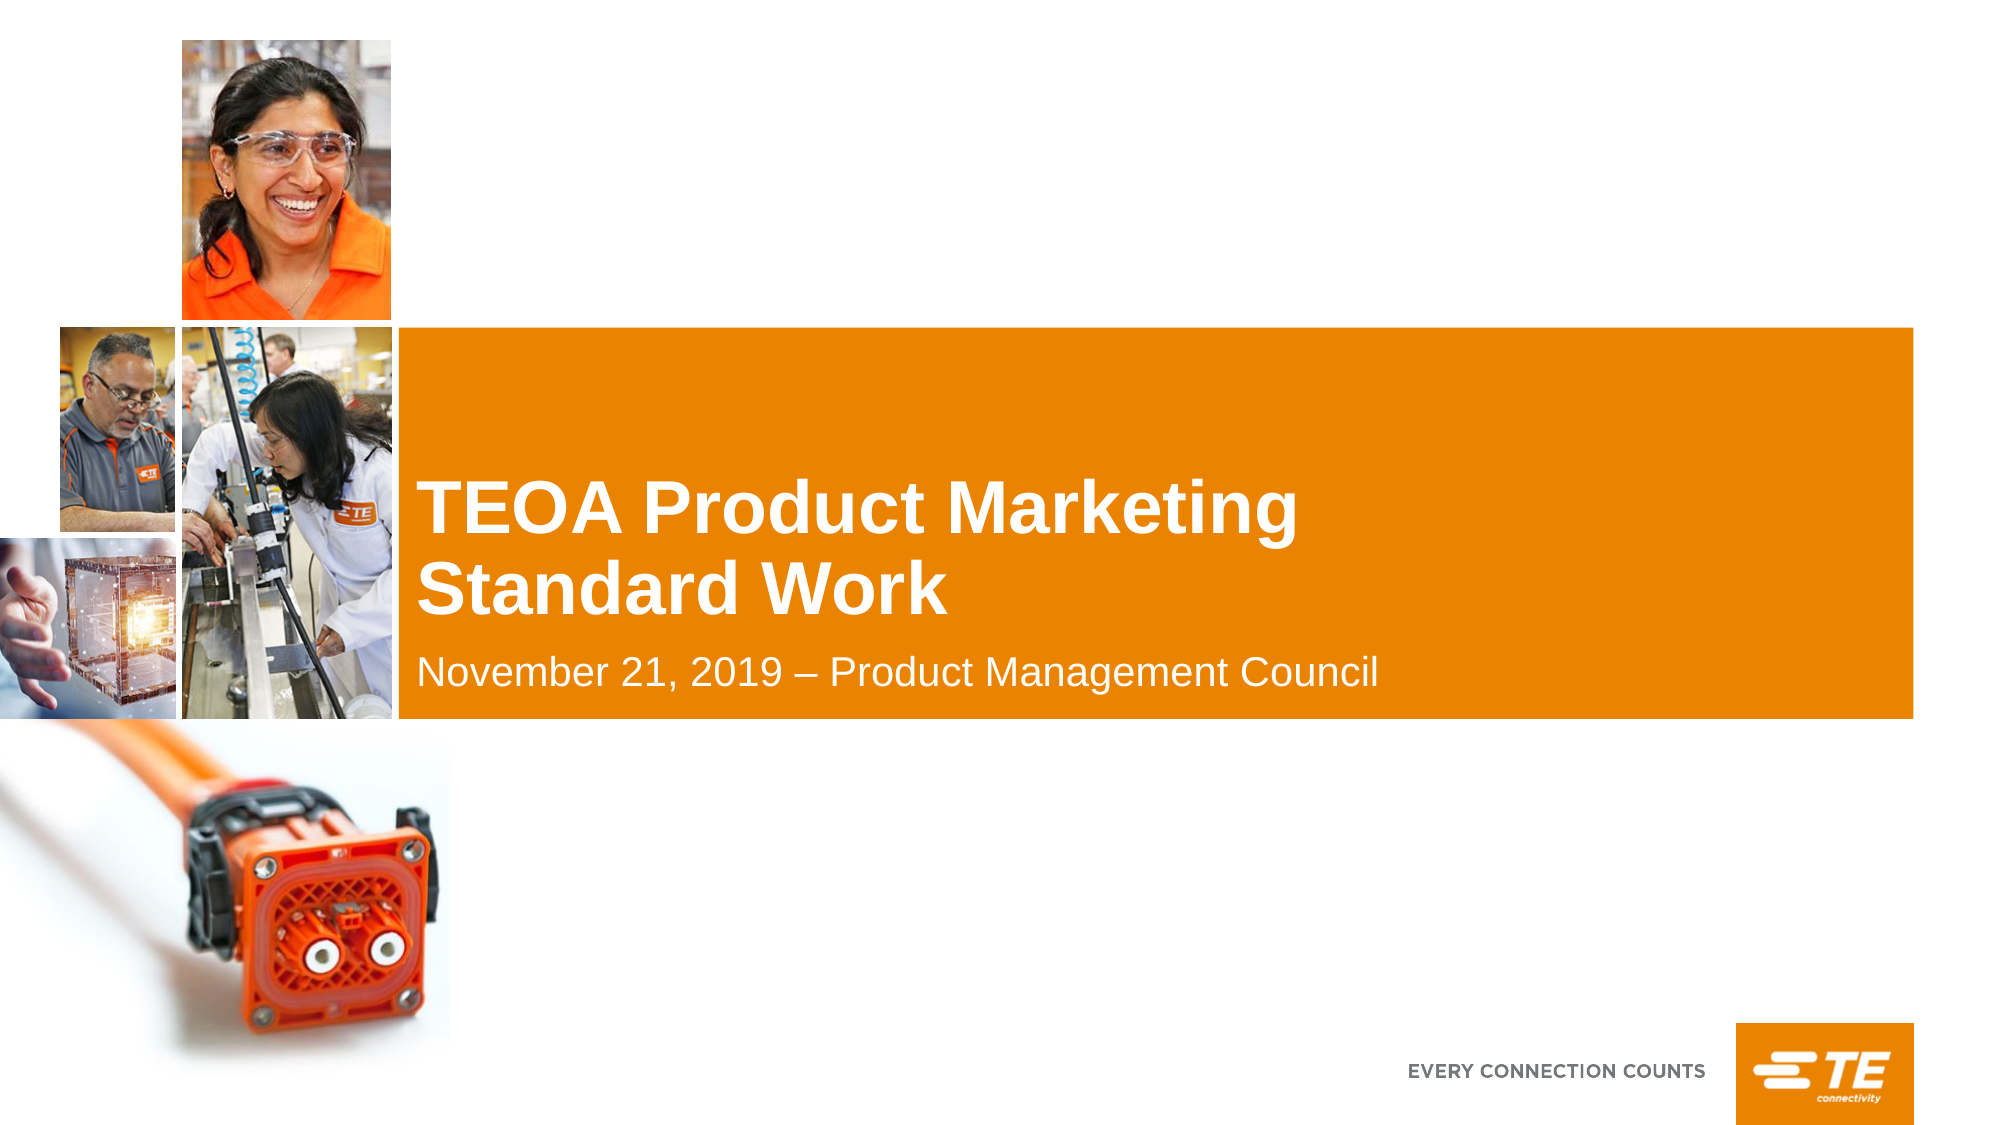

# TEOA Product Marketing Standard Work
November 21, 2019 – Product Management Council